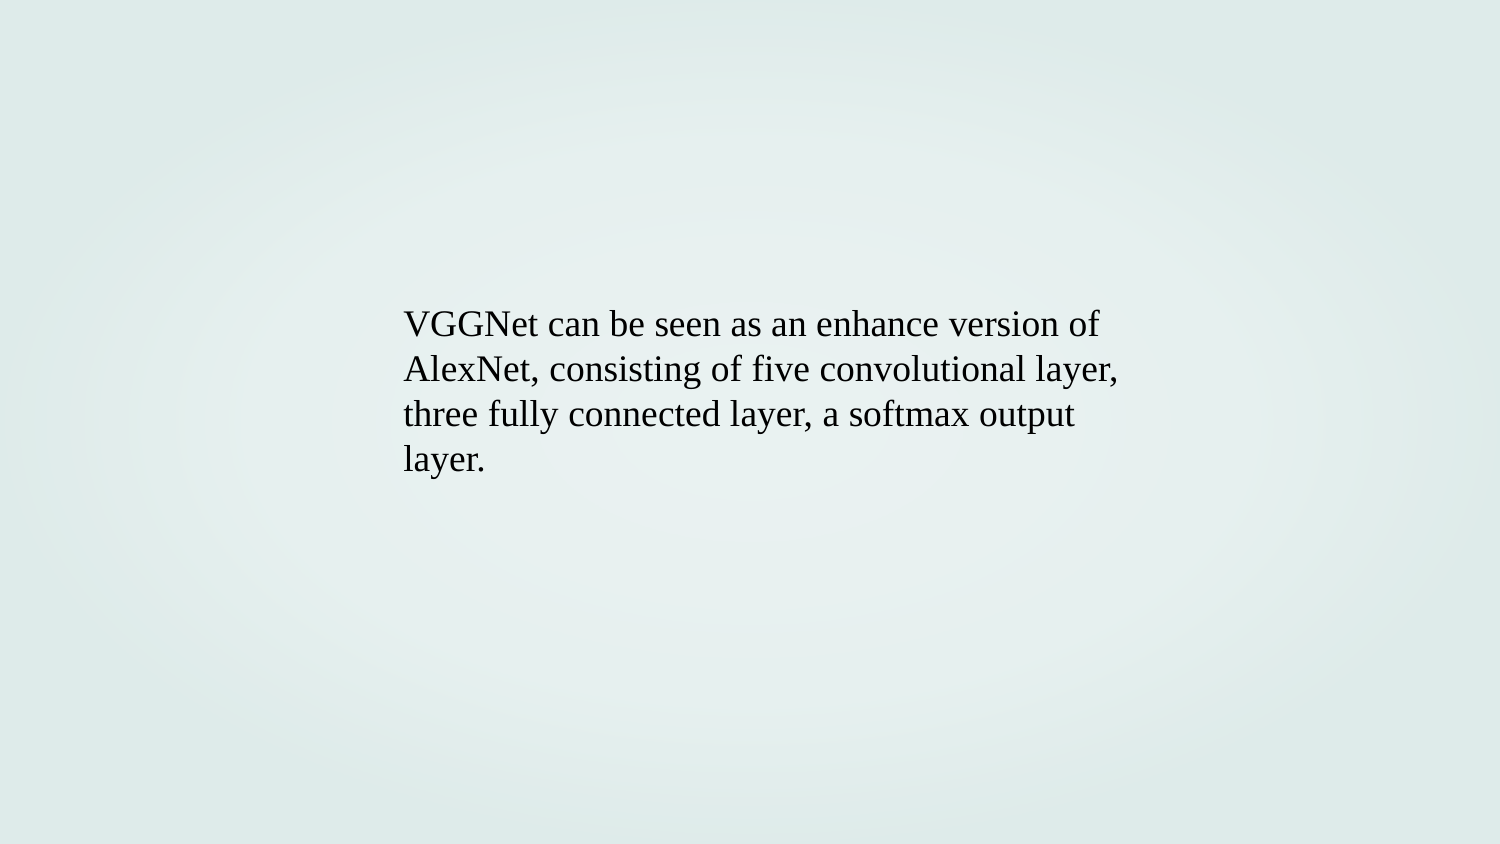

VGGNet can be seen as an enhance version of AlexNet, consisting of five convolutional layer, three fully connected layer, a softmax output layer.